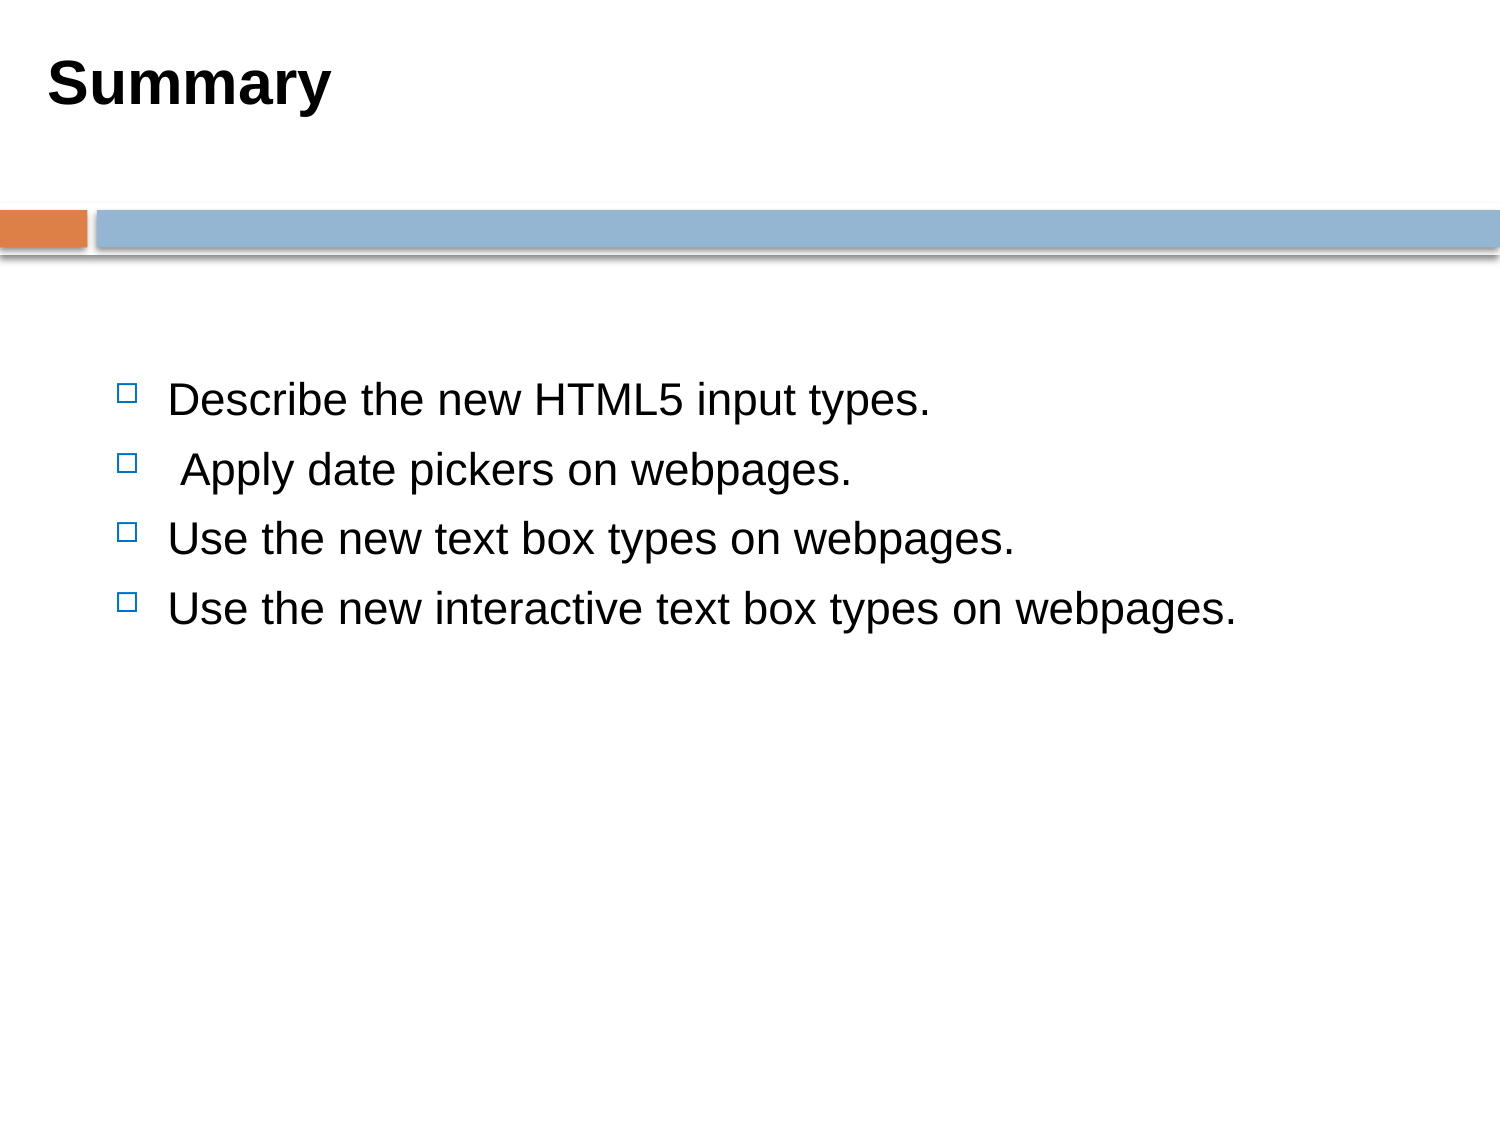

Summary
Describe the new HTML5 input types.
 Apply date pickers on webpages.
Use the new text box types on webpages.
Use the new interactive text box types on webpages.